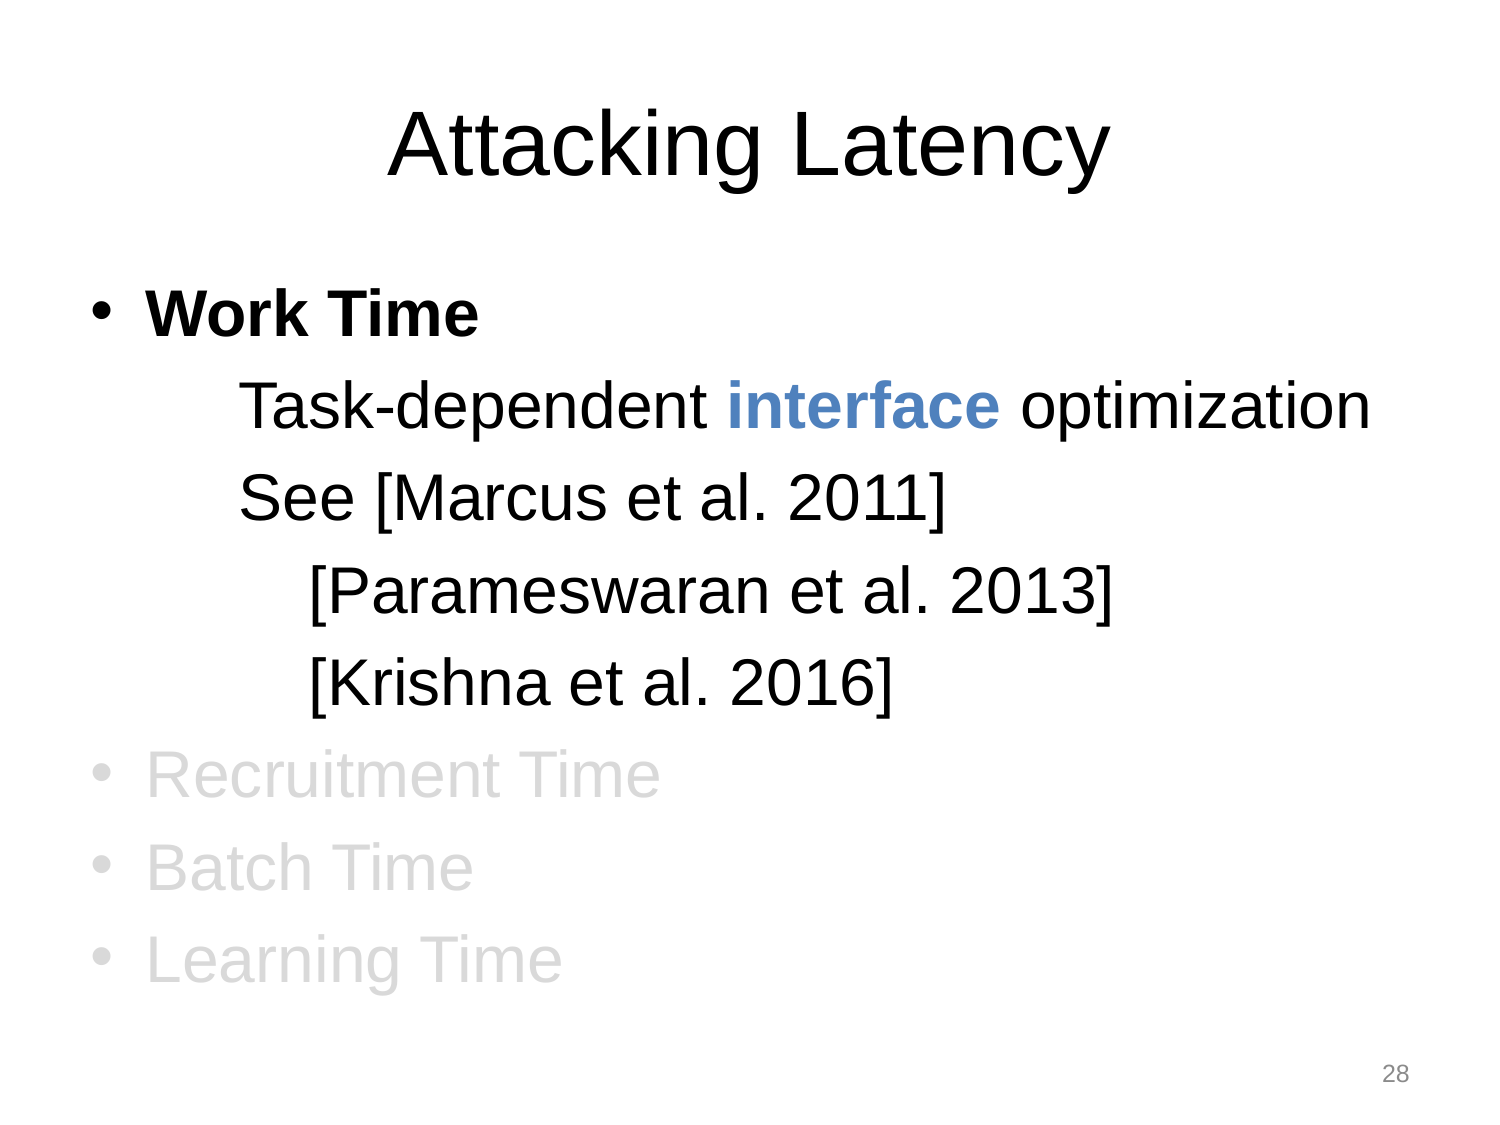

# Attacking Latency
Work Time
	Task-dependent interface optimization
	See [Marcus et al. 2011]
            [Parameswaran et al. 2013]
            [Krishna et al. 2016]
Recruitment Time
Batch Time
Learning Time
28